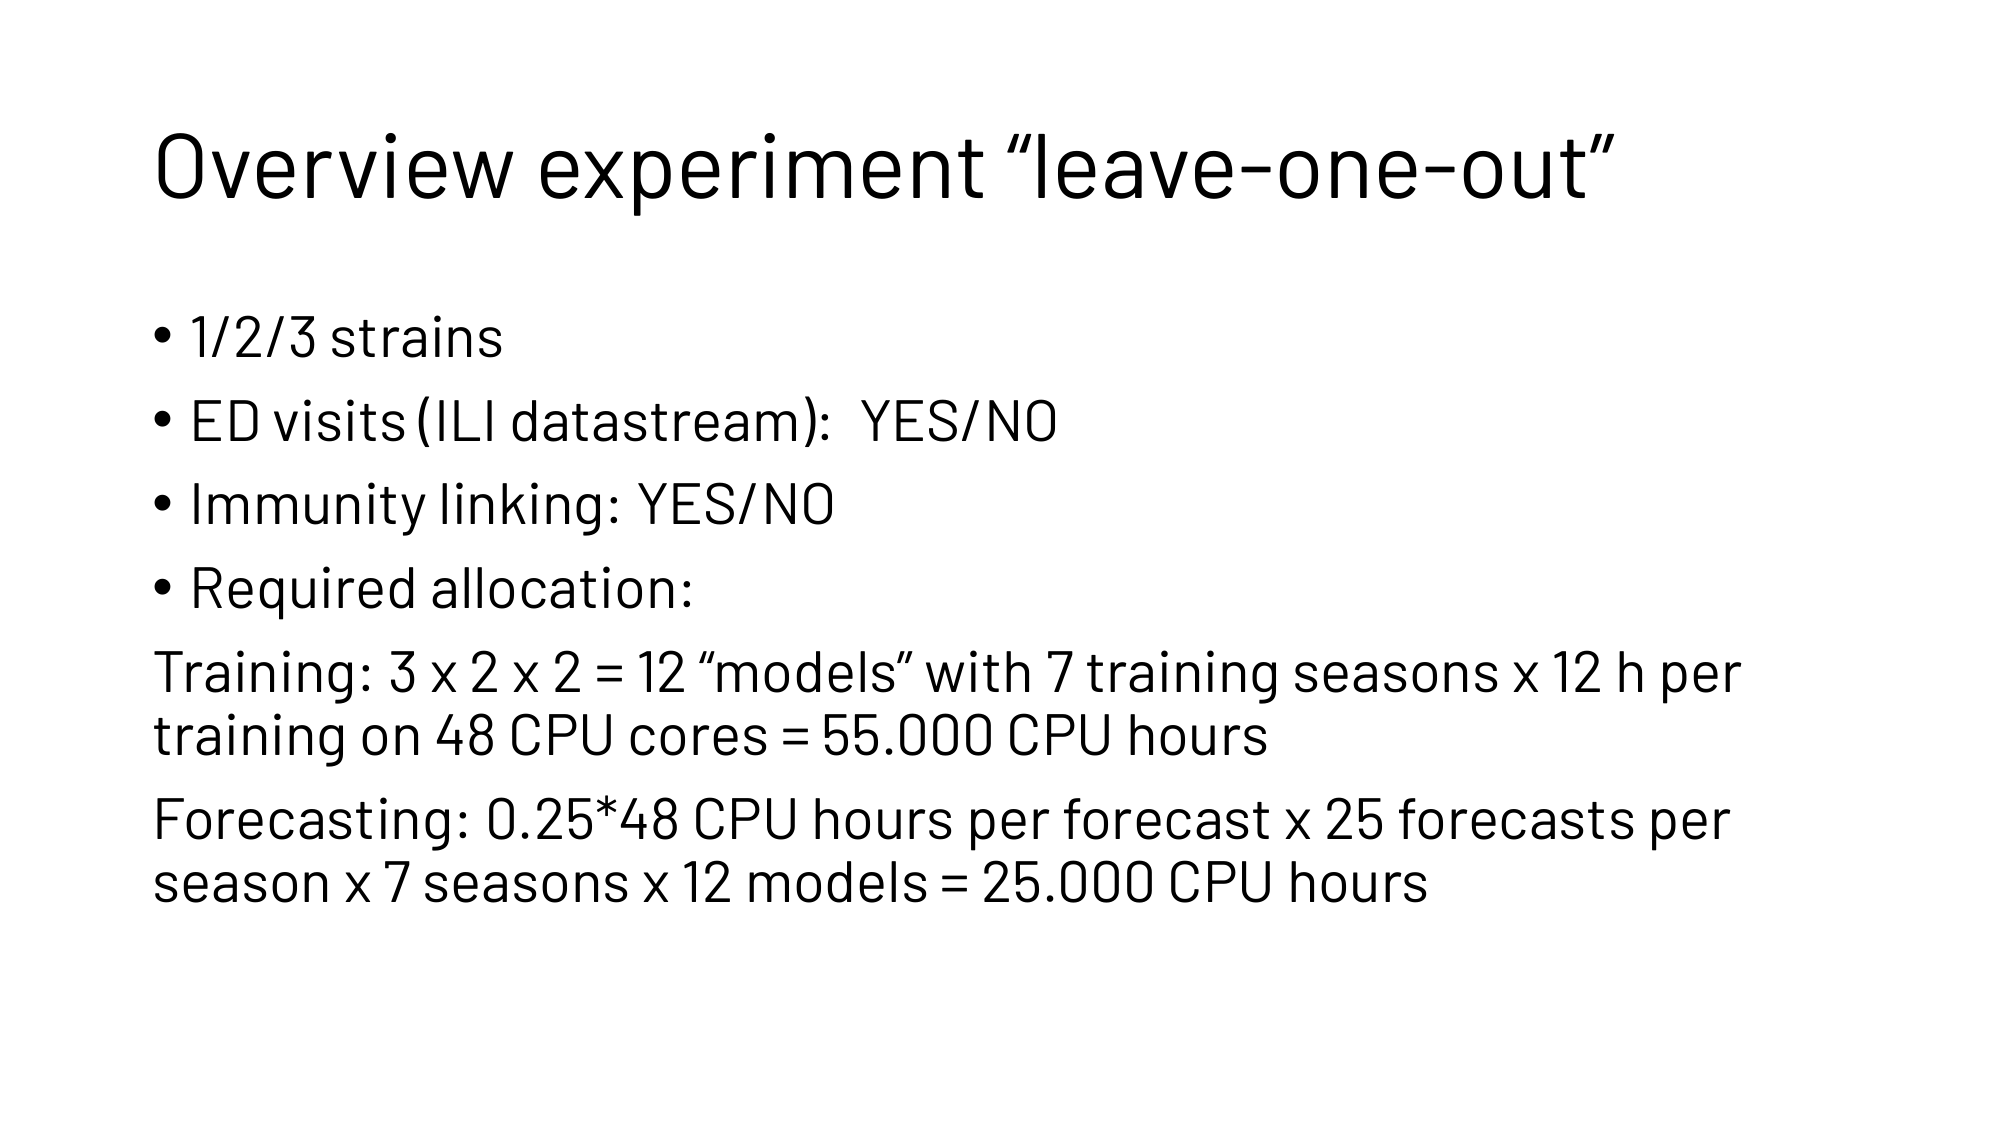

# Overview experiment “leave-one-out”
1/2/3 strains
ED visits (ILI datastream):  YES/NO
Immunity linking: YES/NO
Required allocation:
Training: 3 x 2 x 2 = 12 “models” with 7 training seasons x 12 h per training on 48 CPU cores = 55.000 CPU hours
Forecasting: 0.25*48 CPU hours per forecast x 25 forecasts per season x 7 seasons x 12 models = 25.000 CPU hours